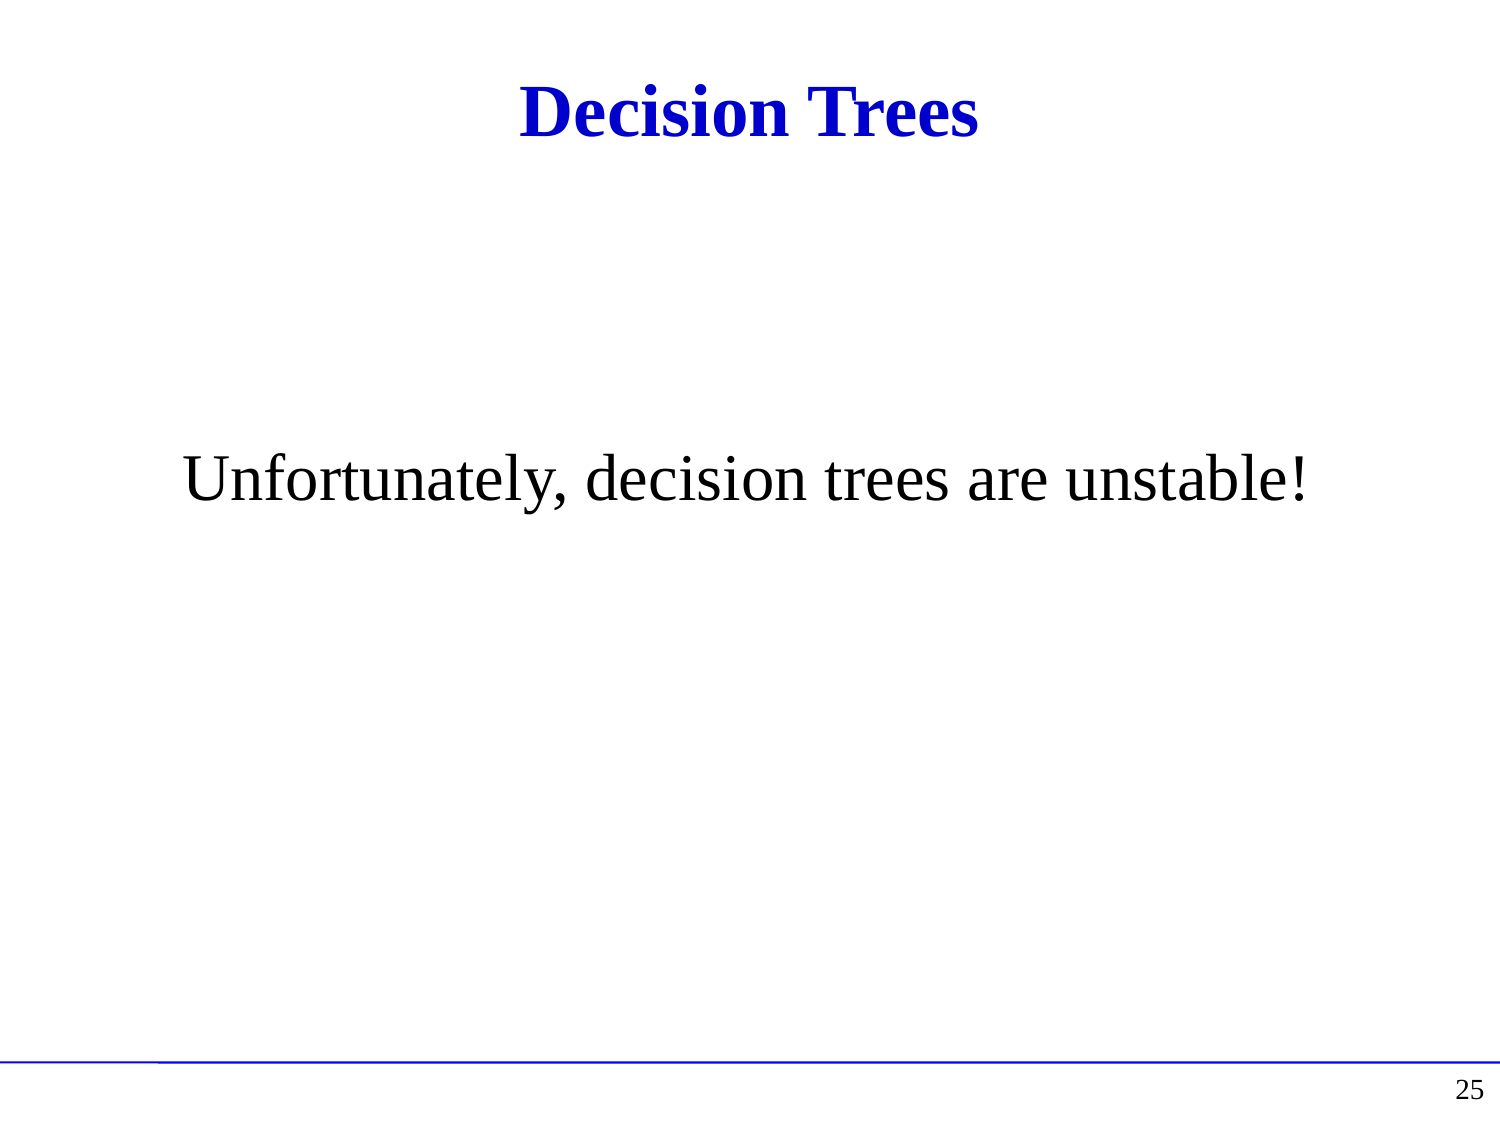

# Decision Trees

   Unfortunately, decision trees are unstable!
25